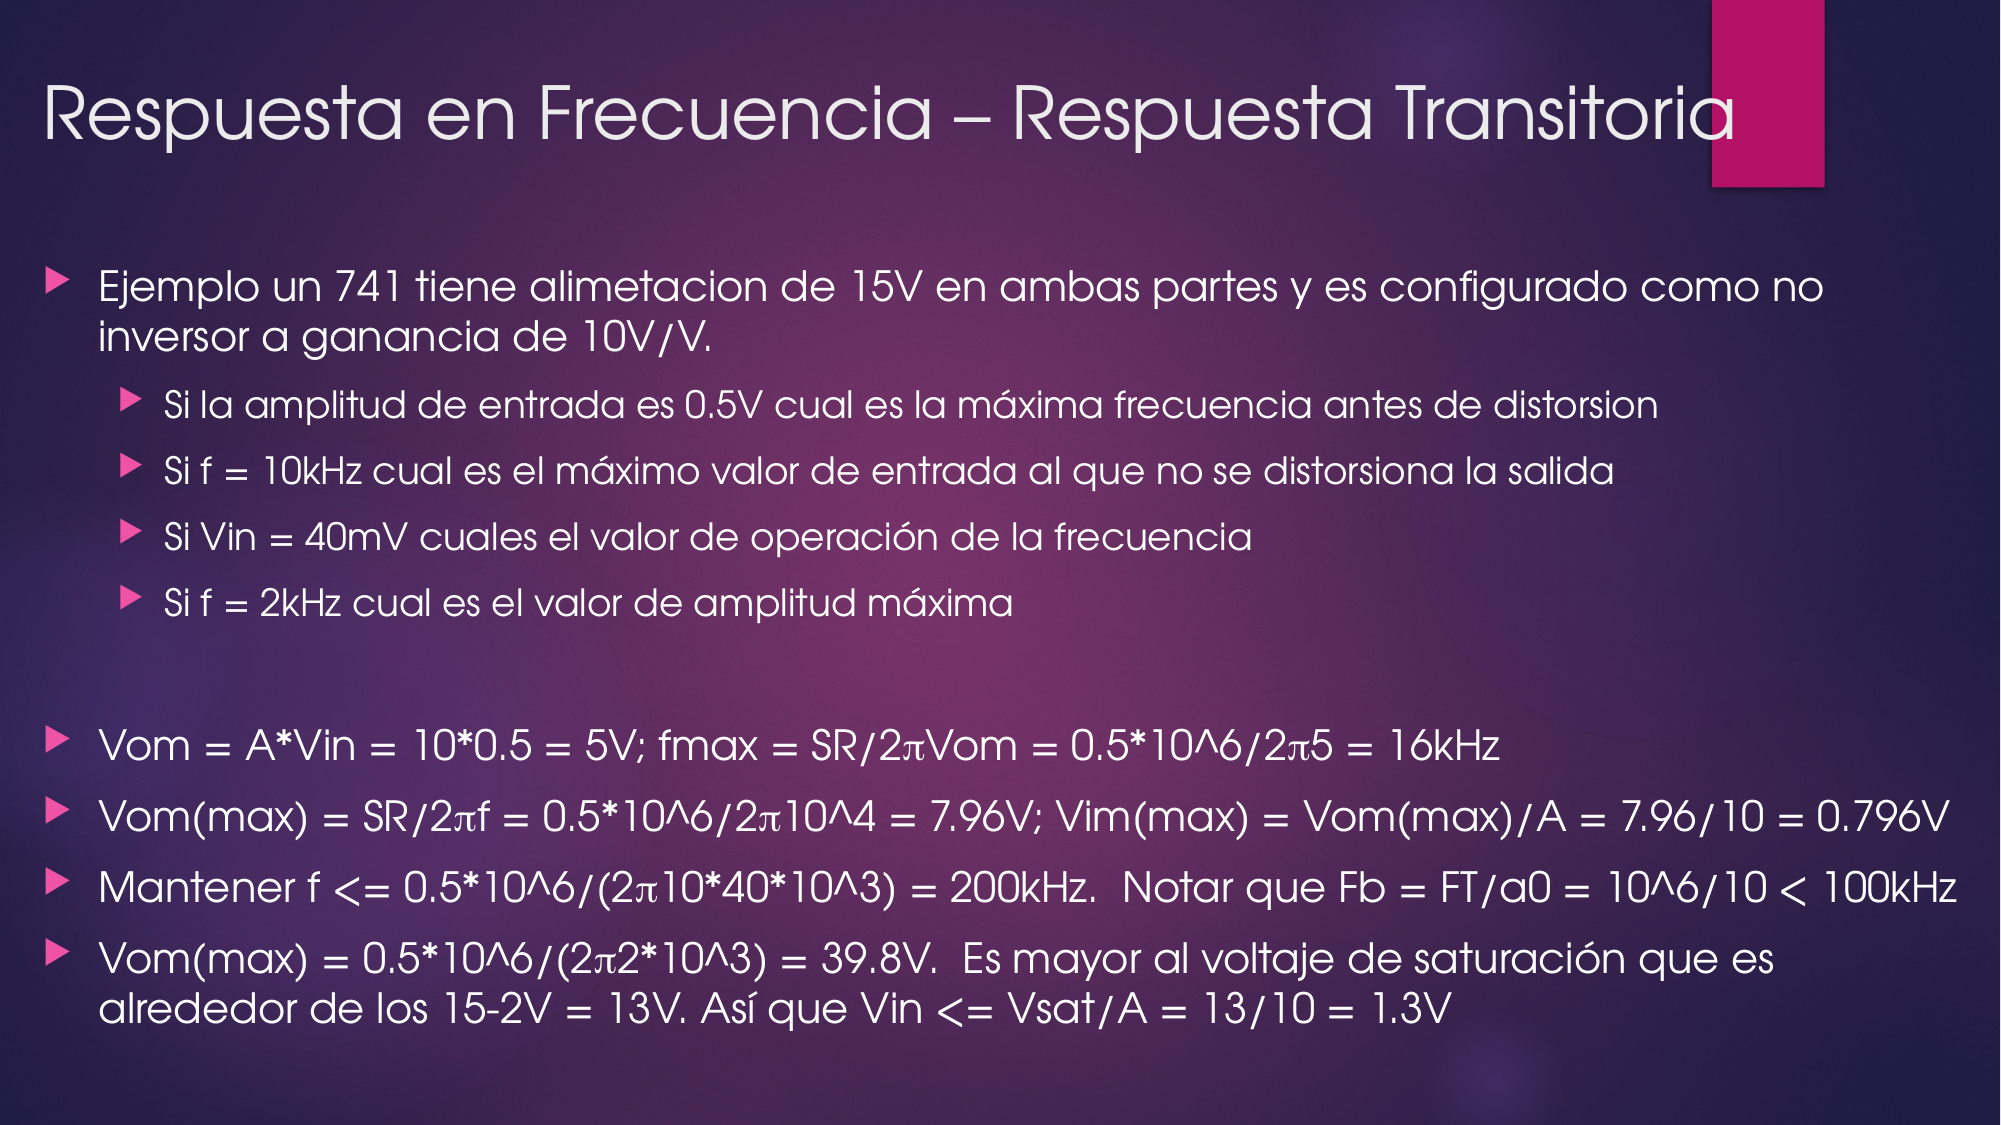

# Respuesta en Frecuencia – Respuesta Transitoria
Ejemplo un 741 tiene alimetacion de 15V en ambas partes y es configurado como no inversor a ganancia de 10V/V.
Si la amplitud de entrada es 0.5V cual es la máxima frecuencia antes de distorsion
Si f = 10kHz cual es el máximo valor de entrada al que no se distorsiona la salida
Si Vin = 40mV cuales el valor de operación de la frecuencia
Si f = 2kHz cual es el valor de amplitud máxima

Vom = A*Vin = 10*0.5 = 5V; fmax = SR/2πVom = 0.5*10^6/2π5 = 16kHz
Vom(max) = SR/2πf = 0.5*10^6/2π10^4 = 7.96V; Vim(max) = Vom(max)/A = 7.96/10 = 0.796V
Mantener f <= 0.5*10^6/(2π10*40*10^3) = 200kHz.  Notar que Fb = FT/a0 = 10^6/10 < 100kHz
Vom(max) = 0.5*10^6/(2π2*10^3) = 39.8V.  Es mayor al voltaje de saturación que es alrededor de los 15-2V = 13V. Así que Vin <= Vsat/A = 13/10 = 1.3V